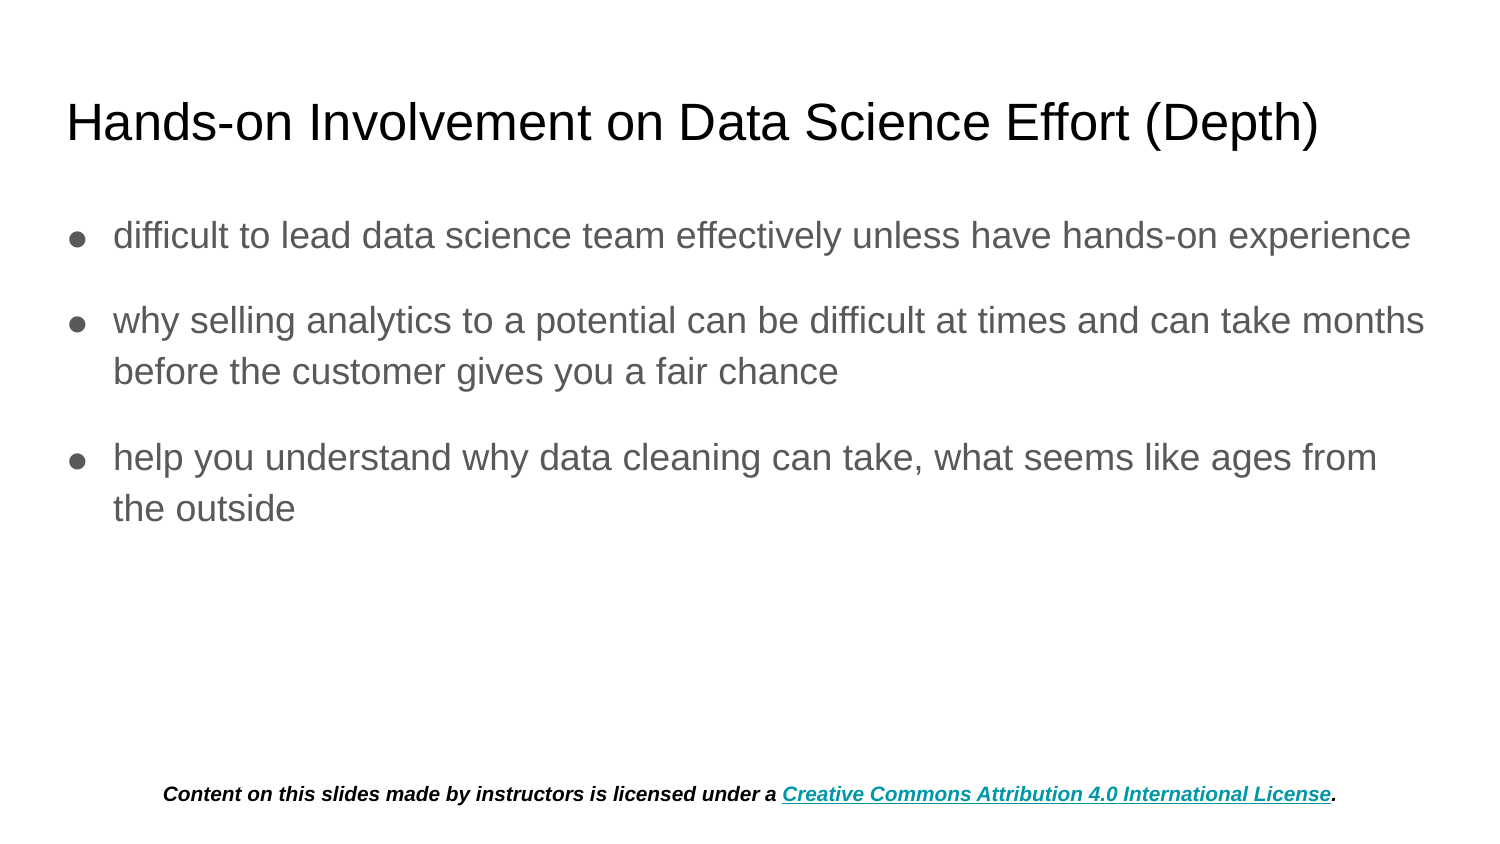

# Hands-on Involvement on Data Science Effort (Depth)
difficult to lead data science team effectively unless have hands-on experience
why selling analytics to a potential can be difficult at times and can take months before the customer gives you a fair chance
help you understand why data cleaning can take, what seems like ages from the outside